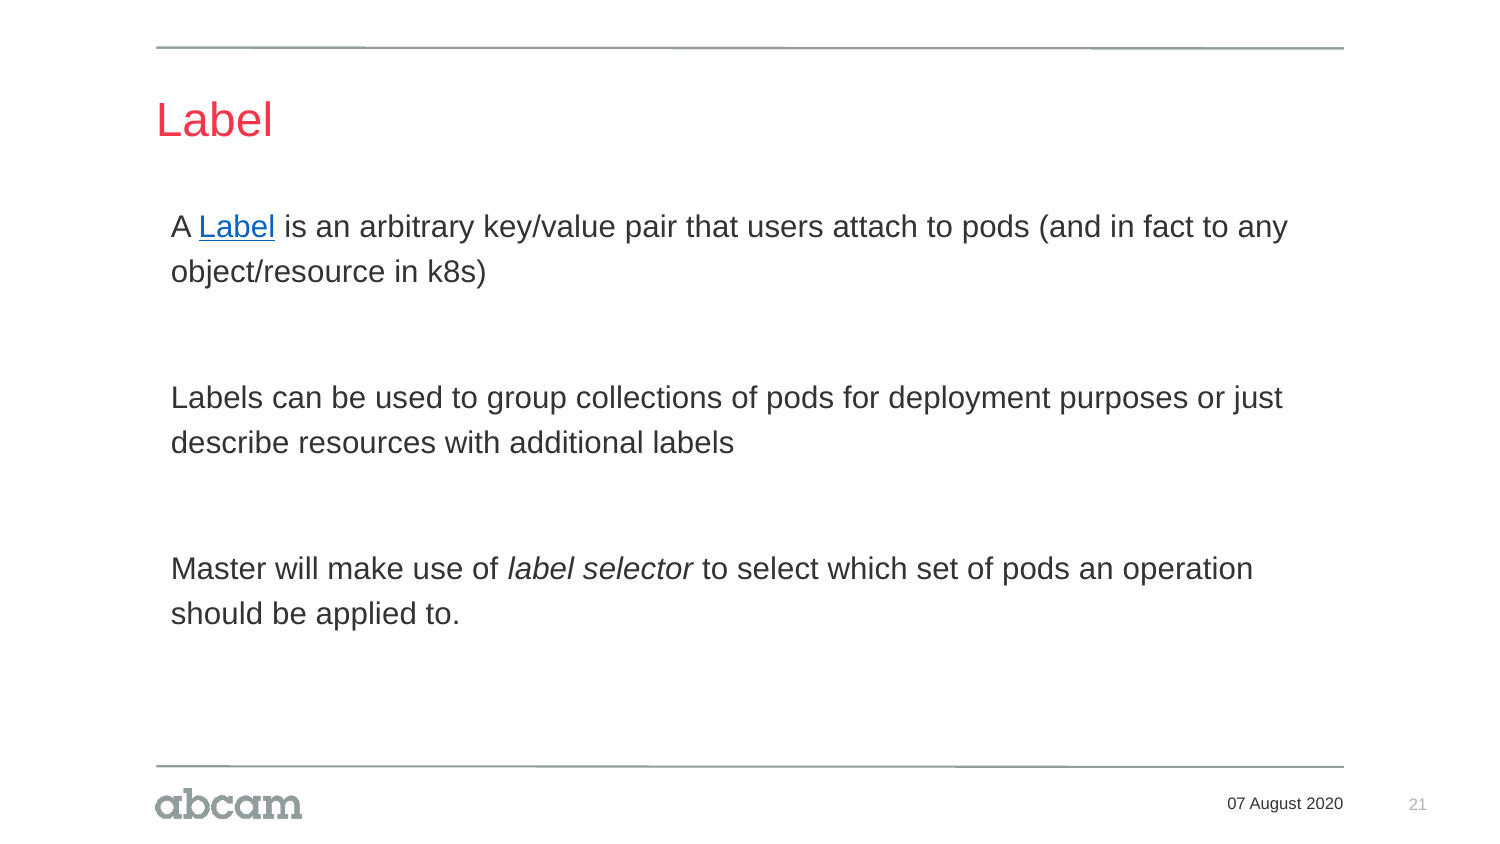

# Label
A Label is an arbitrary key/value pair that users attach to pods (and in fact to any object/resource in k8s)

Labels can be used to group collections of pods for deployment purposes or just describe resources with additional labels

Master will make use of label selector to select which set of pods an operation should be applied to.

07 August 2020
21